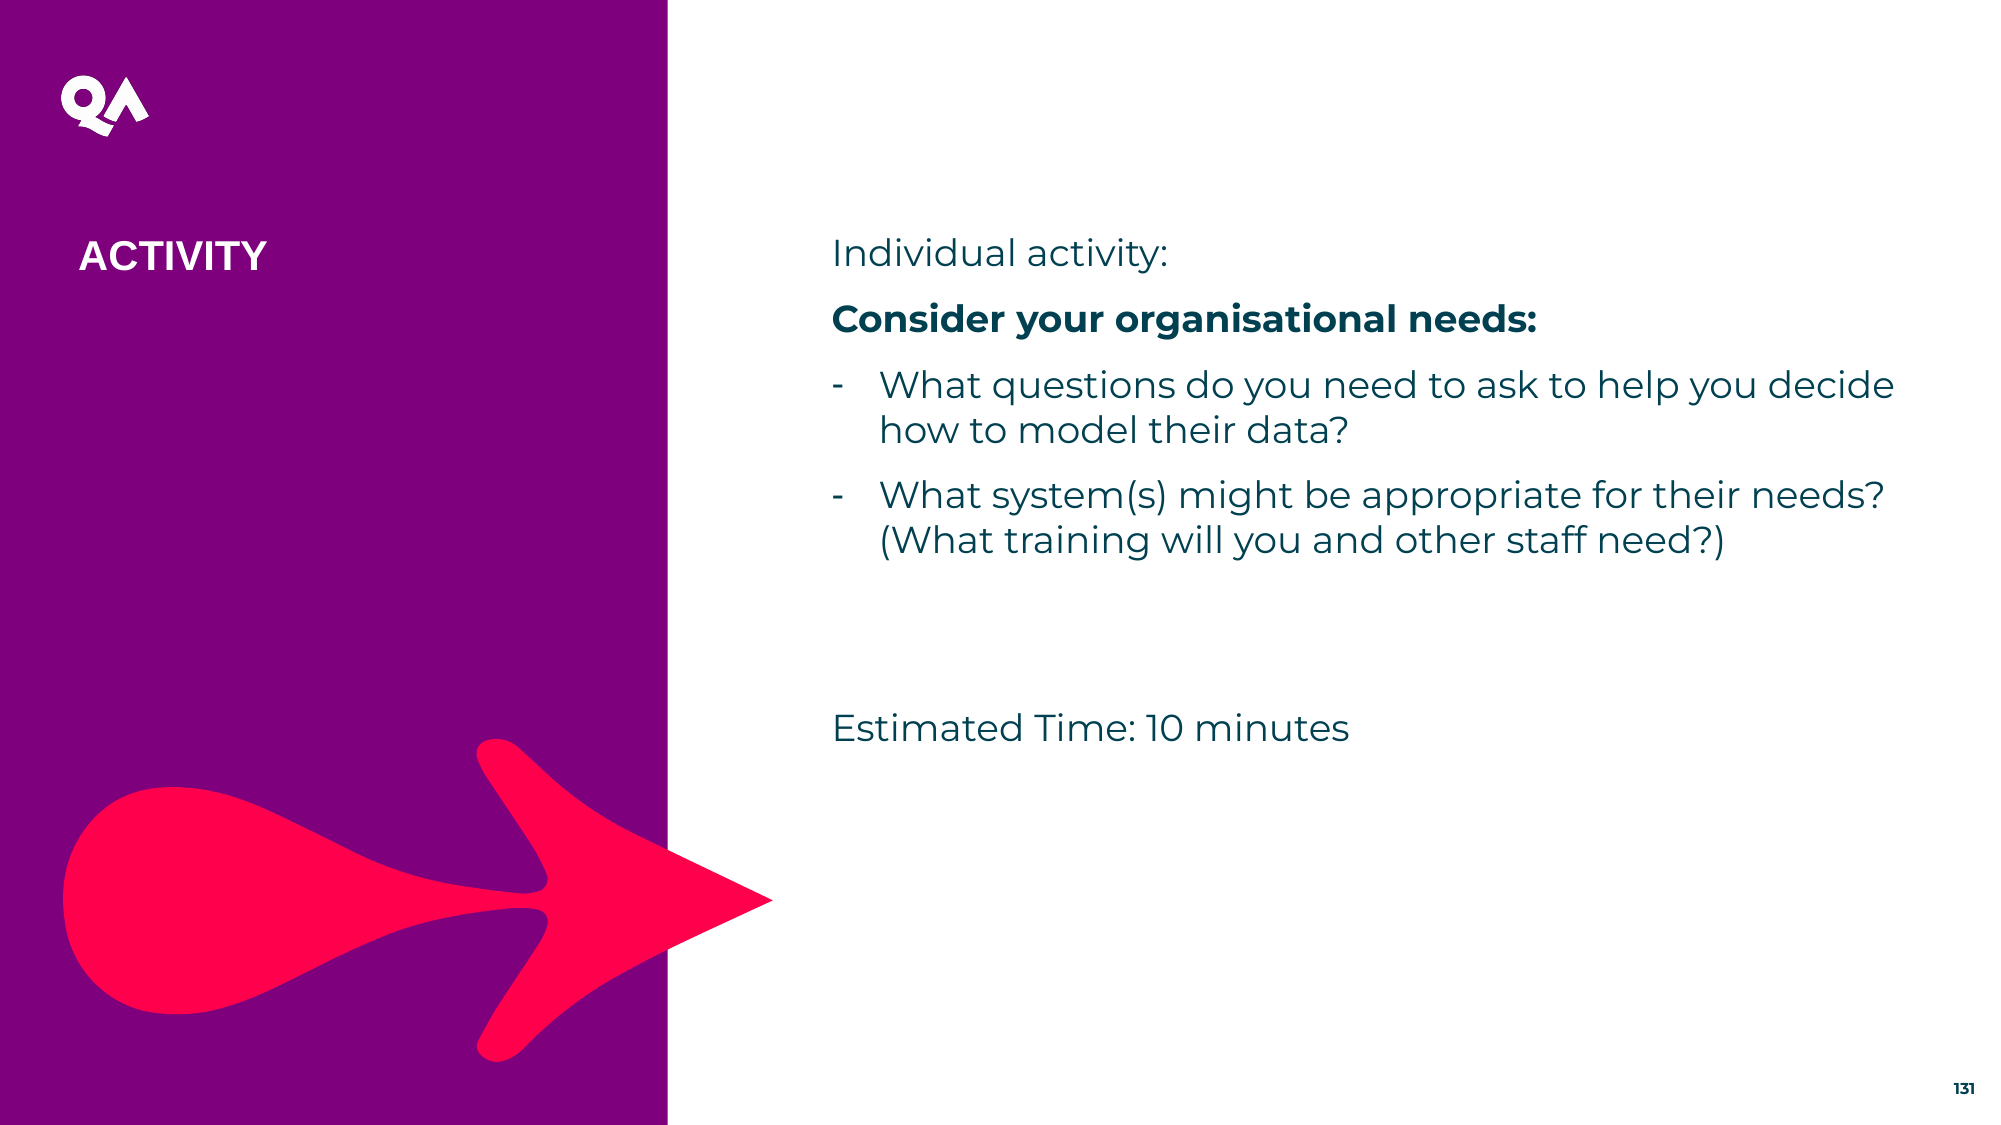

activity

Individual activity:
Consider your organisational needs:
What questions do you need to ask to help you decide how to model their data?
What system(s) might be appropriate for their needs? (What training will you and other staff need?)

Estimated Time: 10 minutes

131